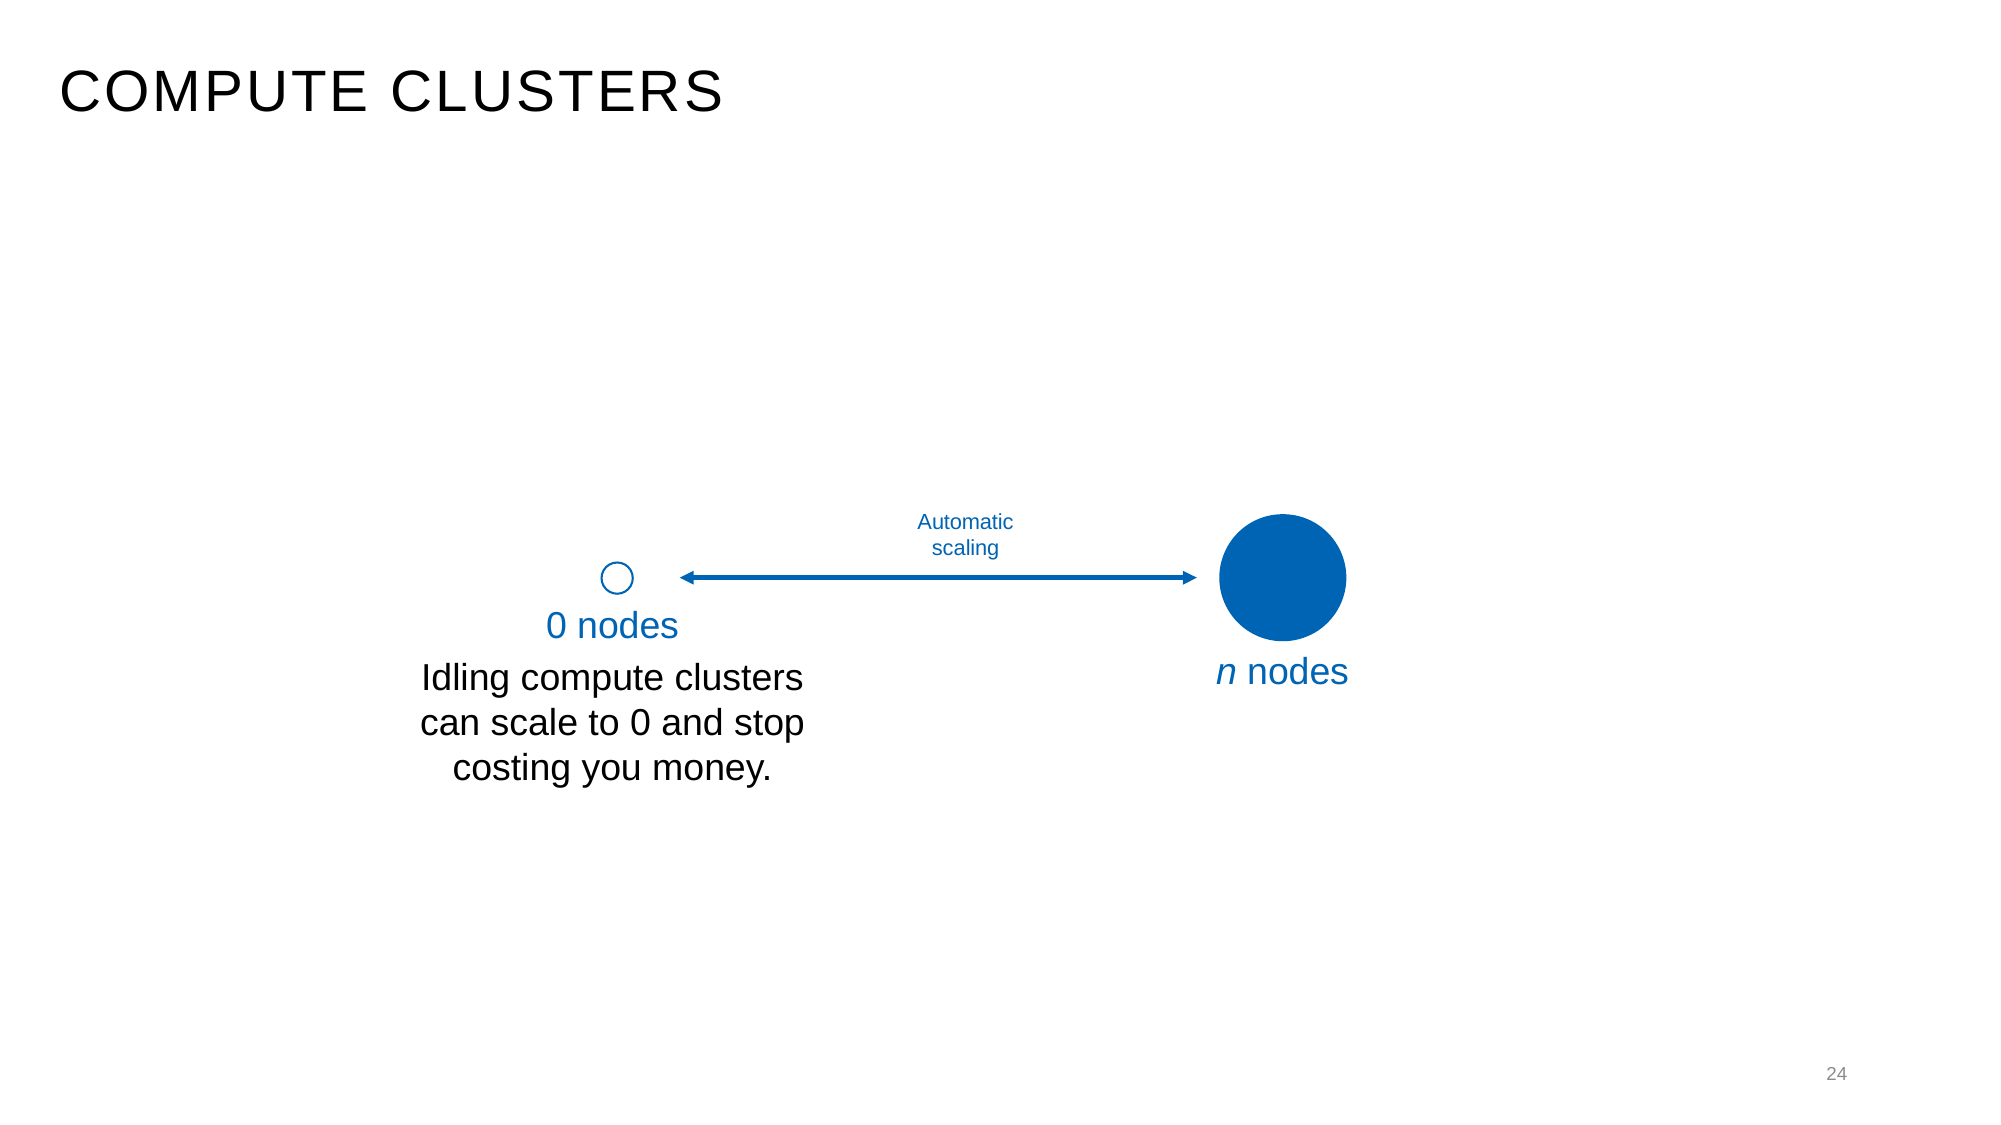

# Compute Clusters
Automatic scaling

0 nodes

n nodes

Idling compute clusters can scale to 0 and stop costing you money.
24